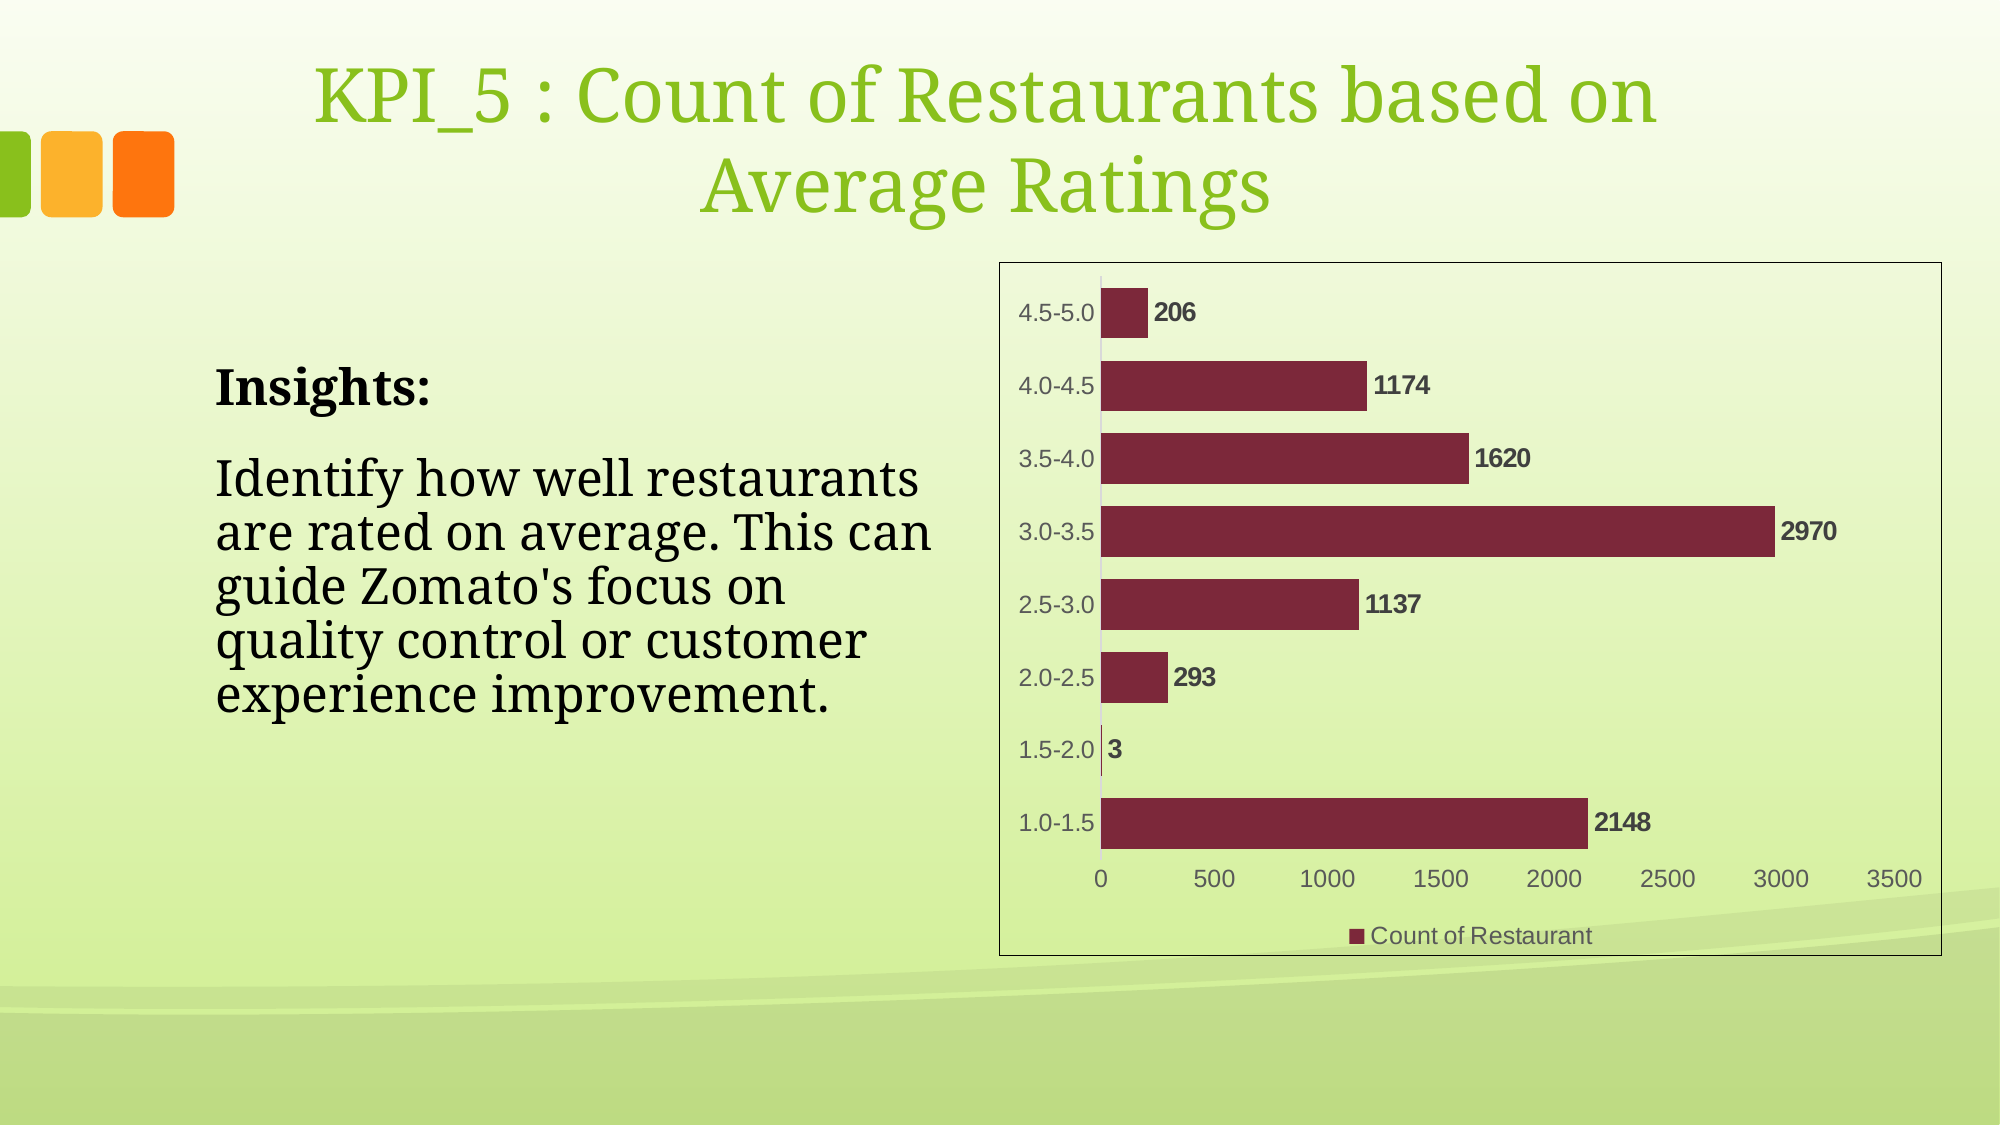

# KPI_5 : Count of Restaurants based on Average Ratings

### Chart

| Category | Count of Restaurant |
|---|---|
| 1.0-1.5 | 2148.0 |
| 1.5-2.0 | 3.0 |
| 2.0-2.5 | 293.0 |
| 2.5-3.0 | 1137.0 |
| 3.0-3.5 | 2970.0 |
| 3.5-4.0 | 1620.0 |
| 4.0-4.5 | 1174.0 |
| 4.5-5.0 | 206.0 |
Insights:
Identify how well restaurants are rated on average. This can guide Zomato's focus on quality control or customer experience improvement.